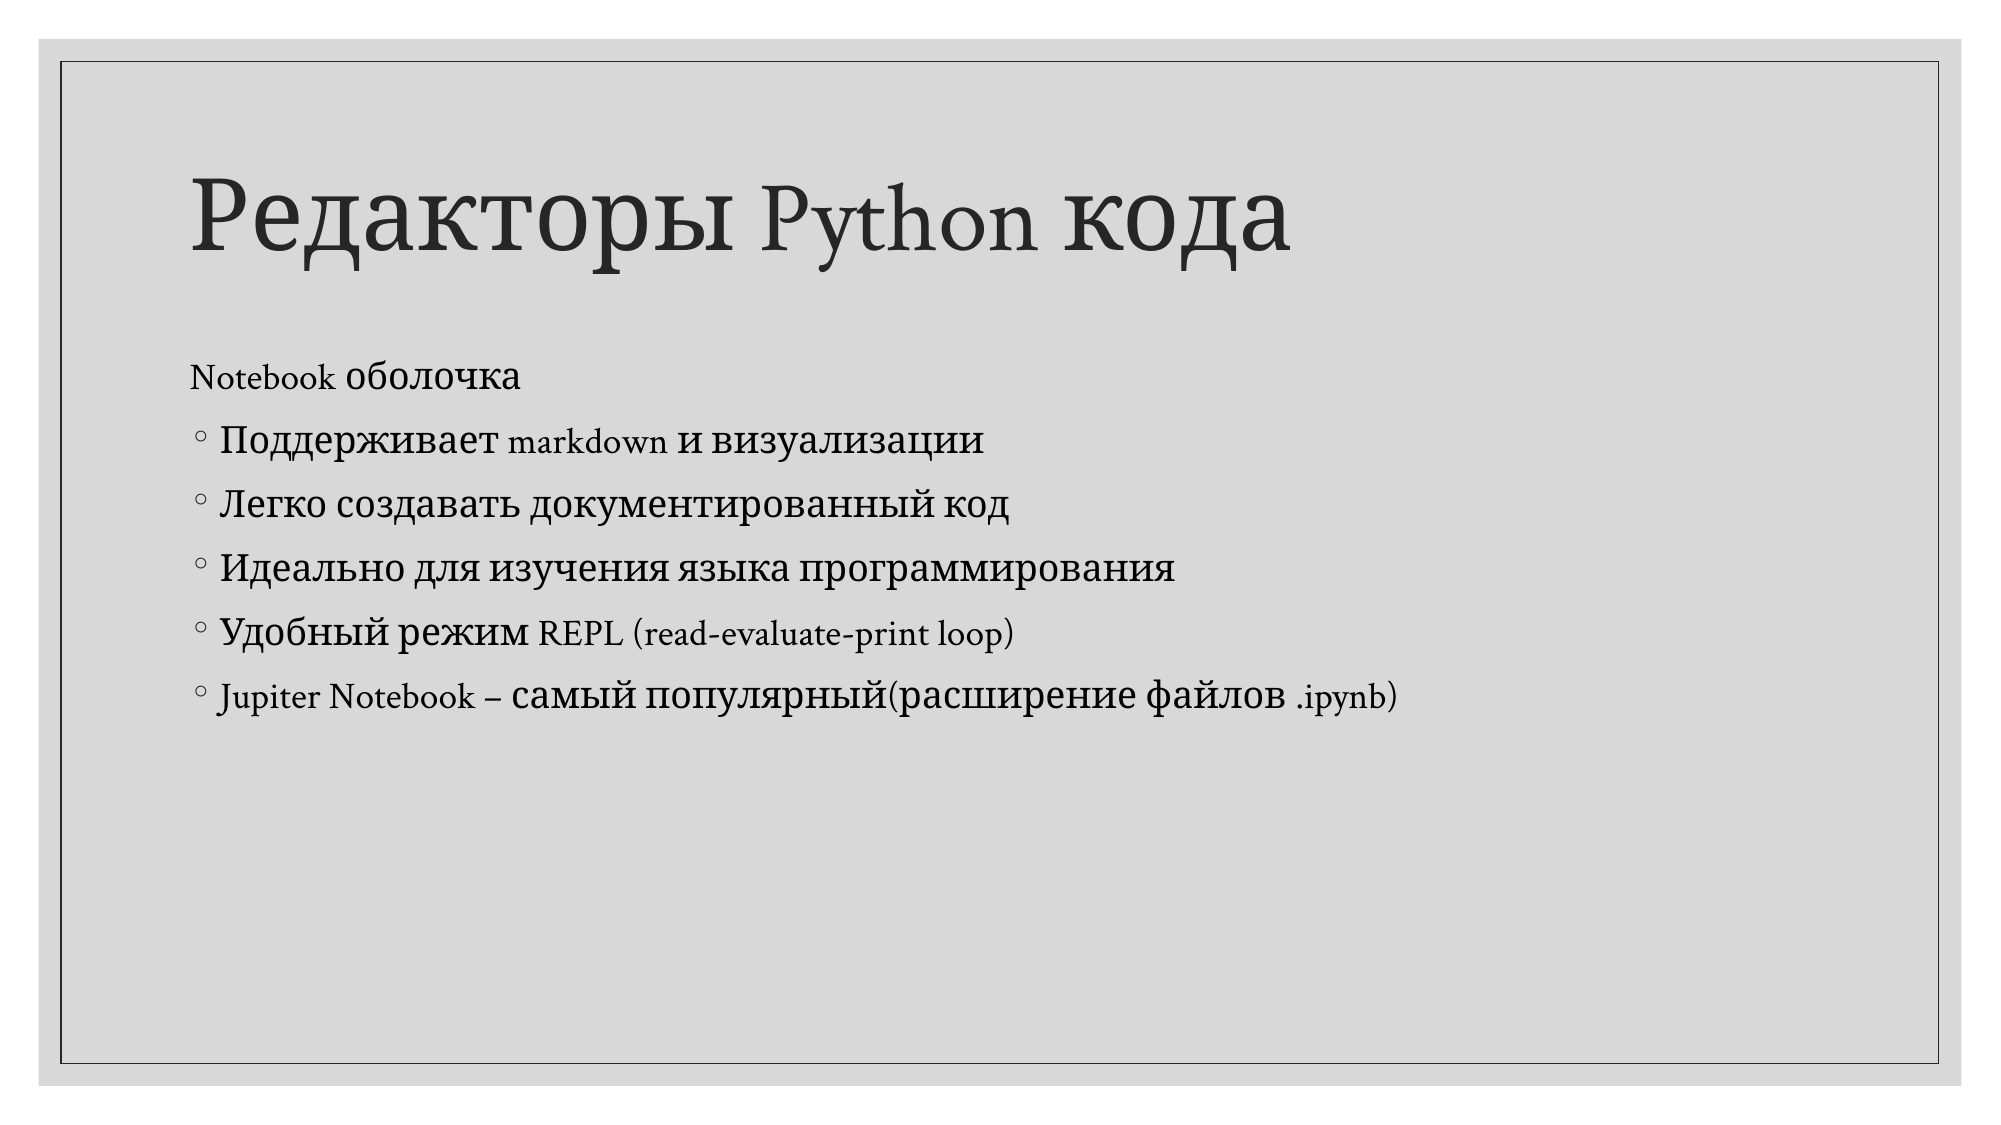

# Редакторы Python кода
Notebook оболочка
Поддерживает markdown и визуализации
Легко создавать документированный код
Идеально для изучения языка программирования
Удобный режим REPL (read-evaluate-print loop)
Jupiter Notebook – самый популярный(расширение файлов .ipynb)